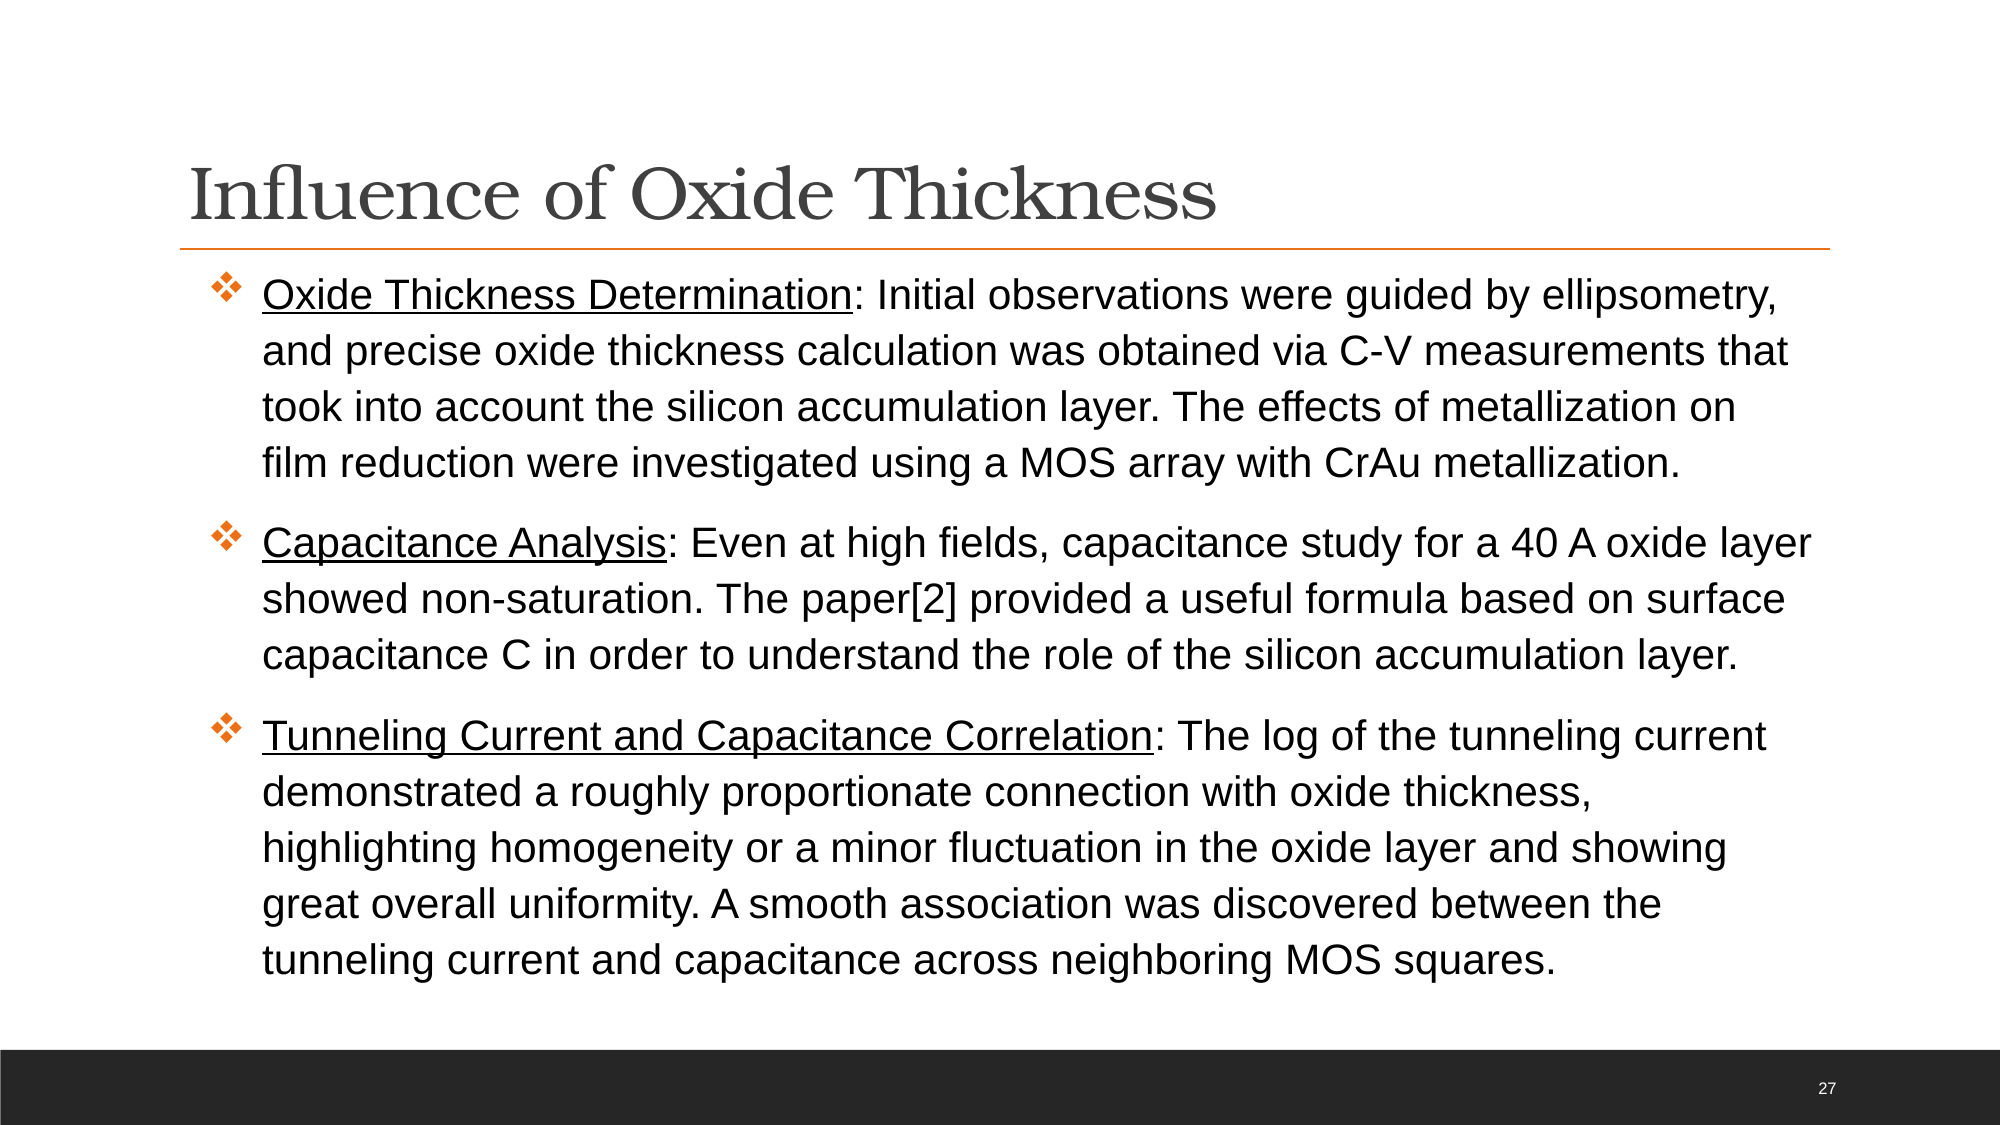

Influence of Oxide Thickness
Oxide Thickness Determination: Initial observations were guided by ellipsometry, and precise oxide thickness calculation was obtained via C-V measurements that took into account the silicon accumulation layer. The effects of metallization on film reduction were investigated using a MOS array with CrAu metallization.
Capacitance Analysis: Even at high fields, capacitance study for a 40 A oxide layer showed non-saturation. The paper[2] provided a useful formula based on surface capacitance C in order to understand the role of the silicon accumulation layer.
Tunneling Current and Capacitance Correlation: The log of the tunneling current demonstrated a roughly proportionate connection with oxide thickness, highlighting homogeneity or a minor fluctuation in the oxide layer and showing great overall uniformity. A smooth association was discovered between the tunneling current and capacitance across neighboring MOS squares.

27